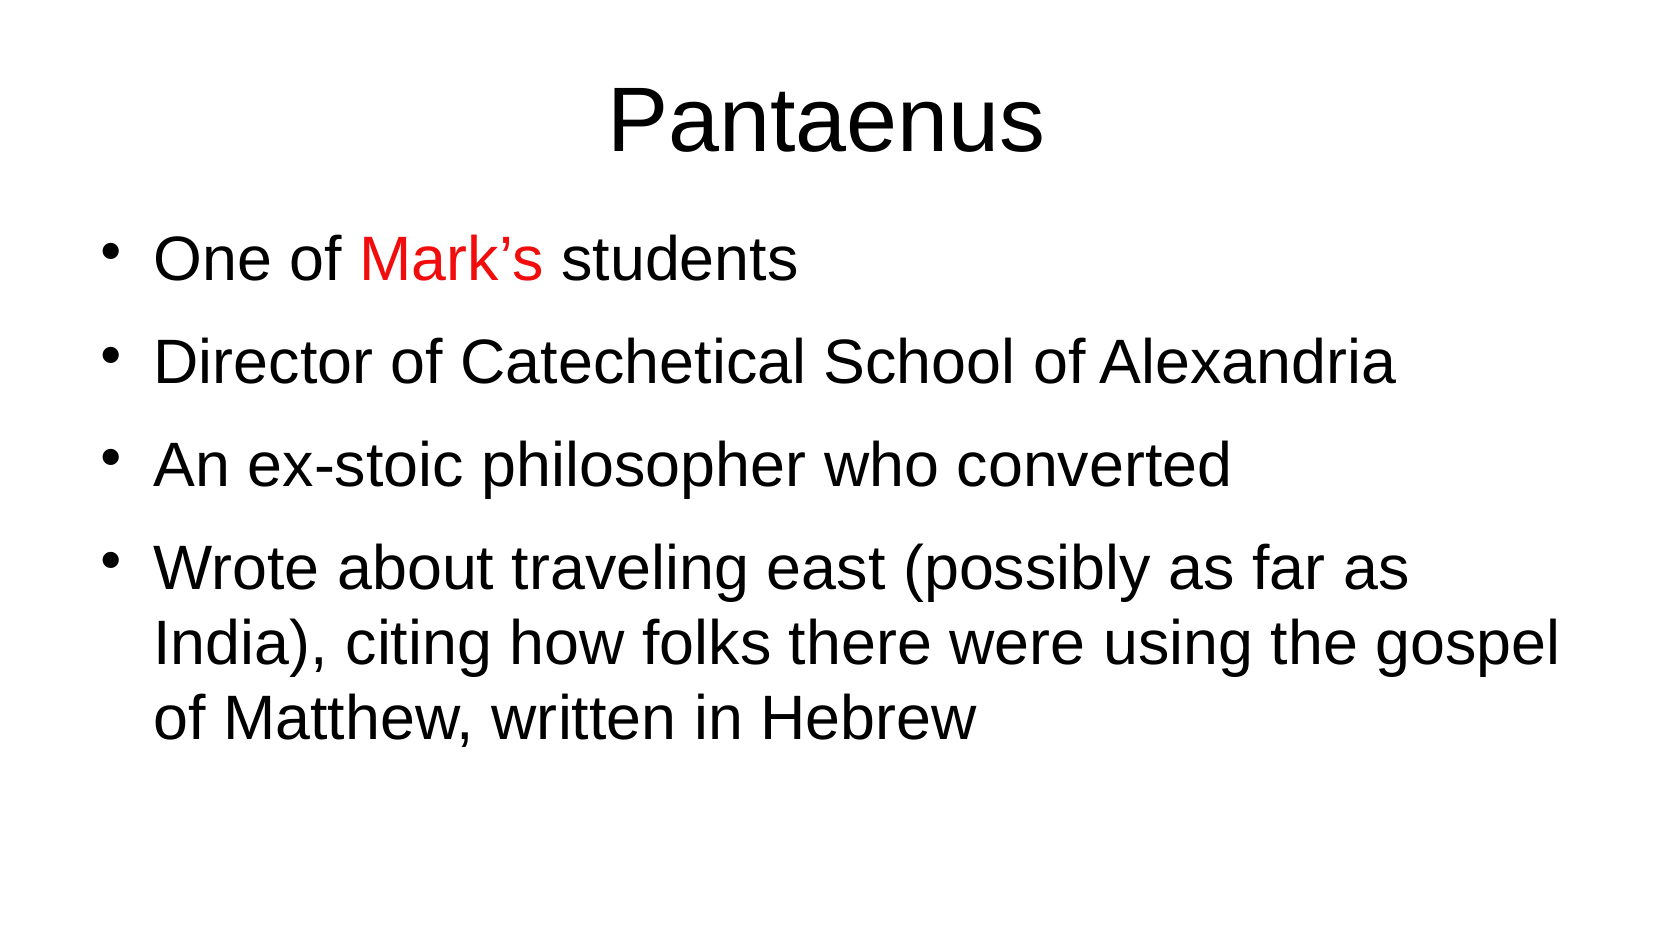

# Pantaenus
One of Mark’s students
Director of Catechetical School of Alexandria
An ex-stoic philosopher who converted
Wrote about traveling east (possibly as far as India), citing how folks there were using the gospel of Matthew, written in Hebrew